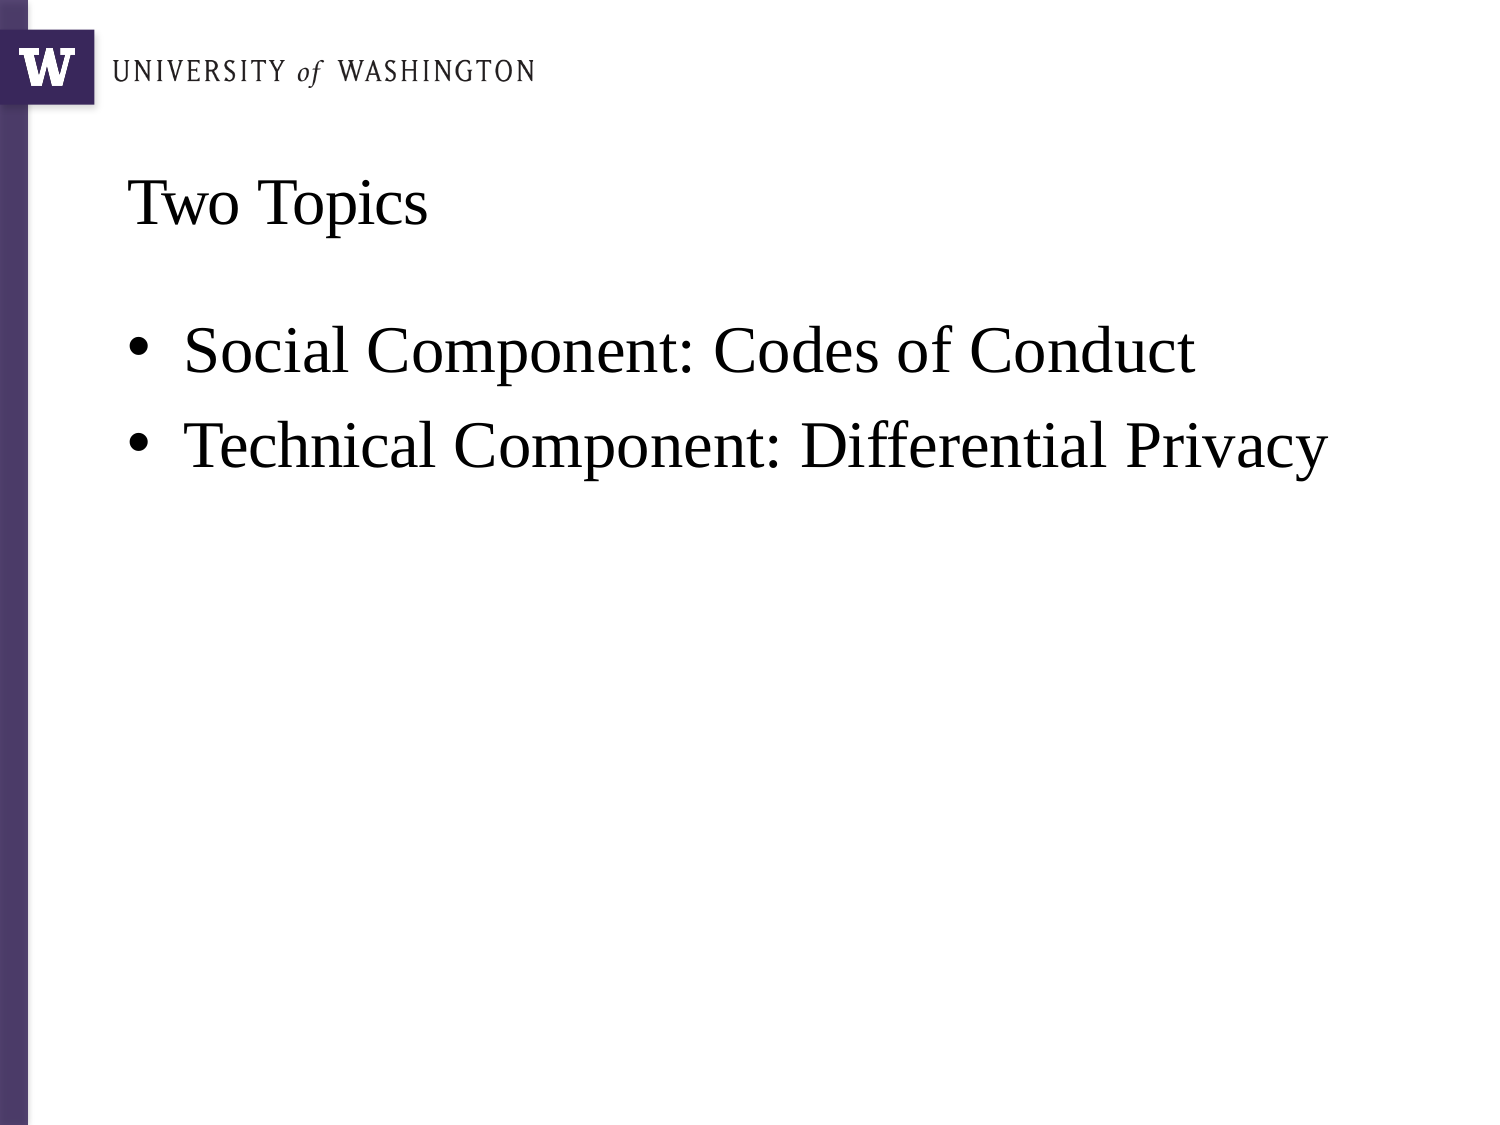

# Two Topics
Social Component: Codes of Conduct
Technical Component: Differential Privacy